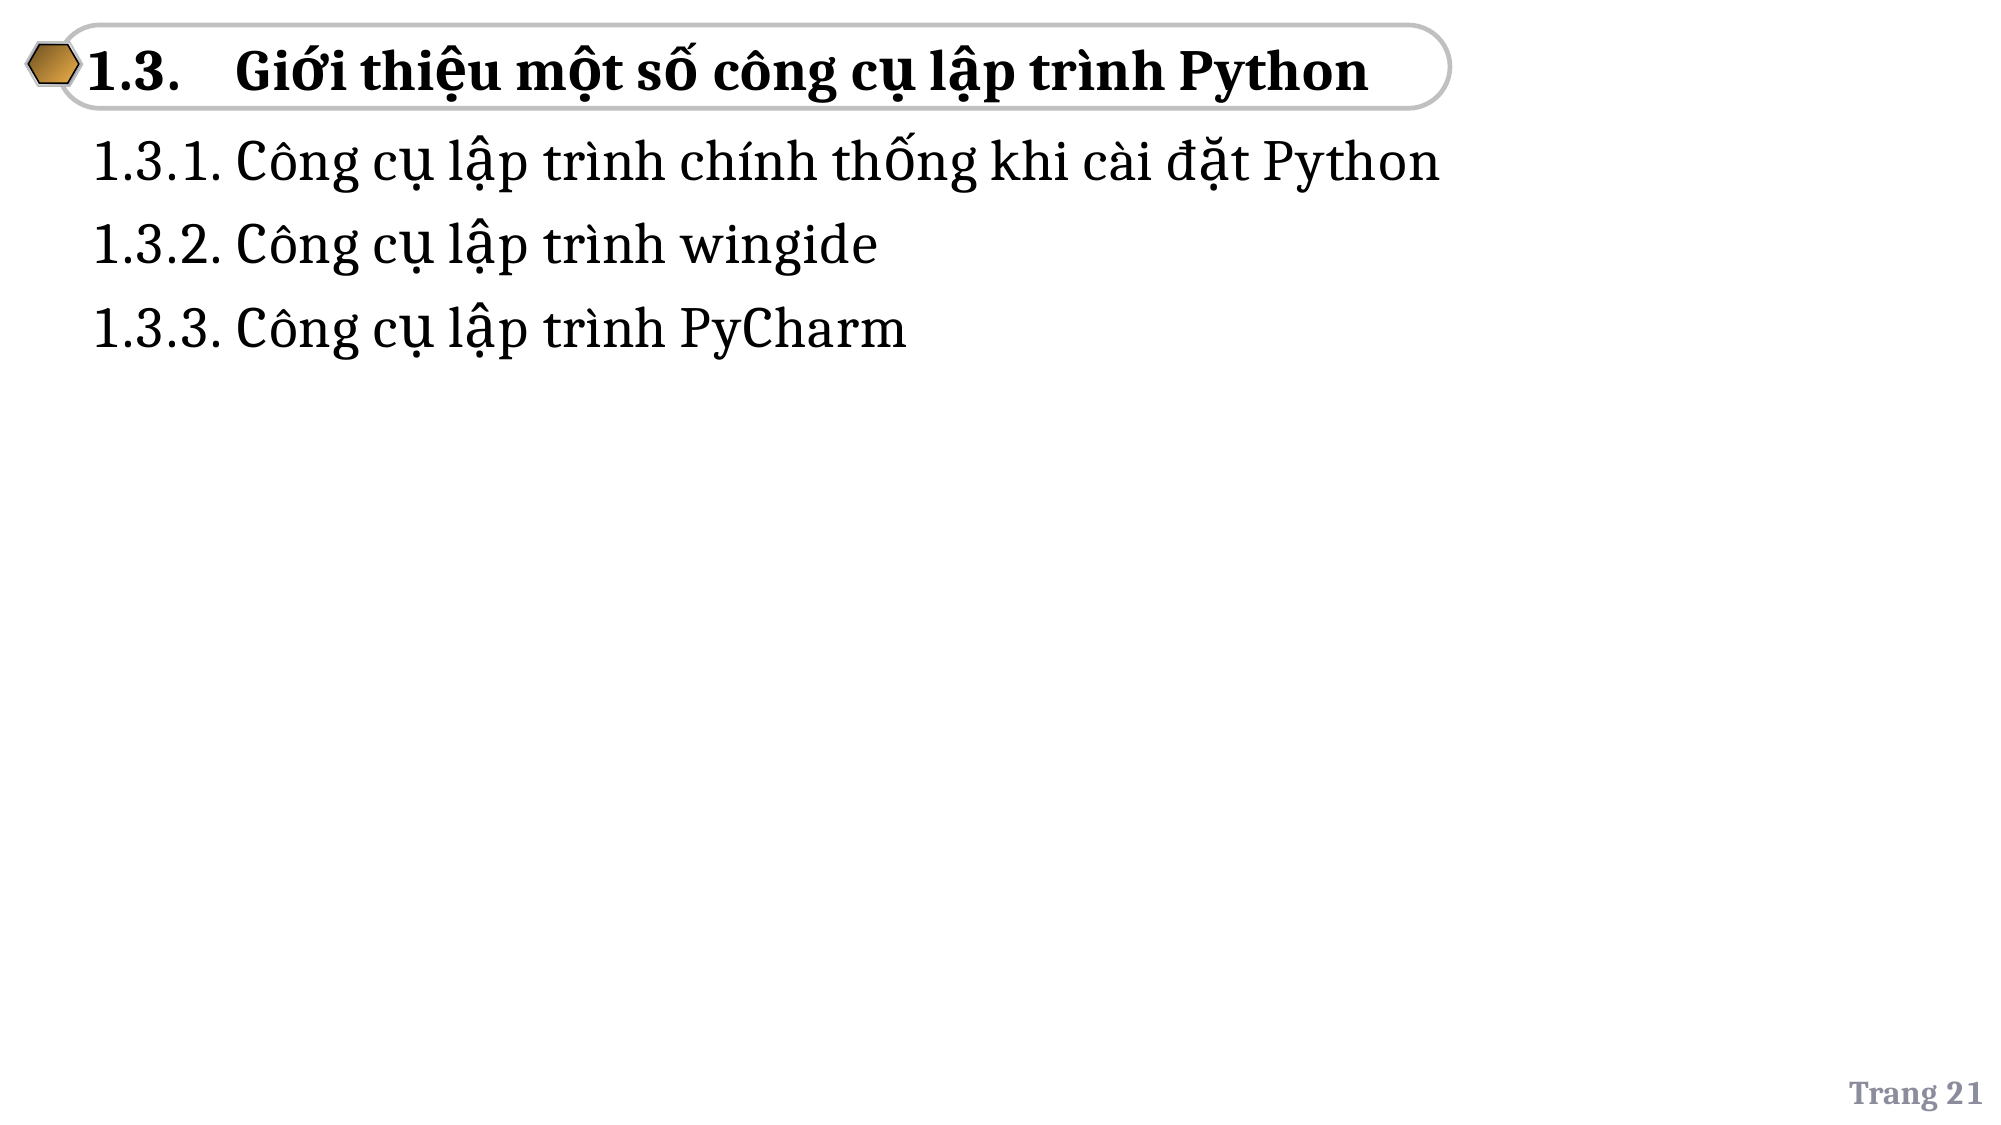

1.3.	Giới thiệu một số công cụ lập trình Python

1.3.1. Công cụ lập trình chính thống khi cài đặt Python
1.3.2. Công cụ lập trình wingide
1.3.3. Công cụ lập trình PyCharm
Trang 21